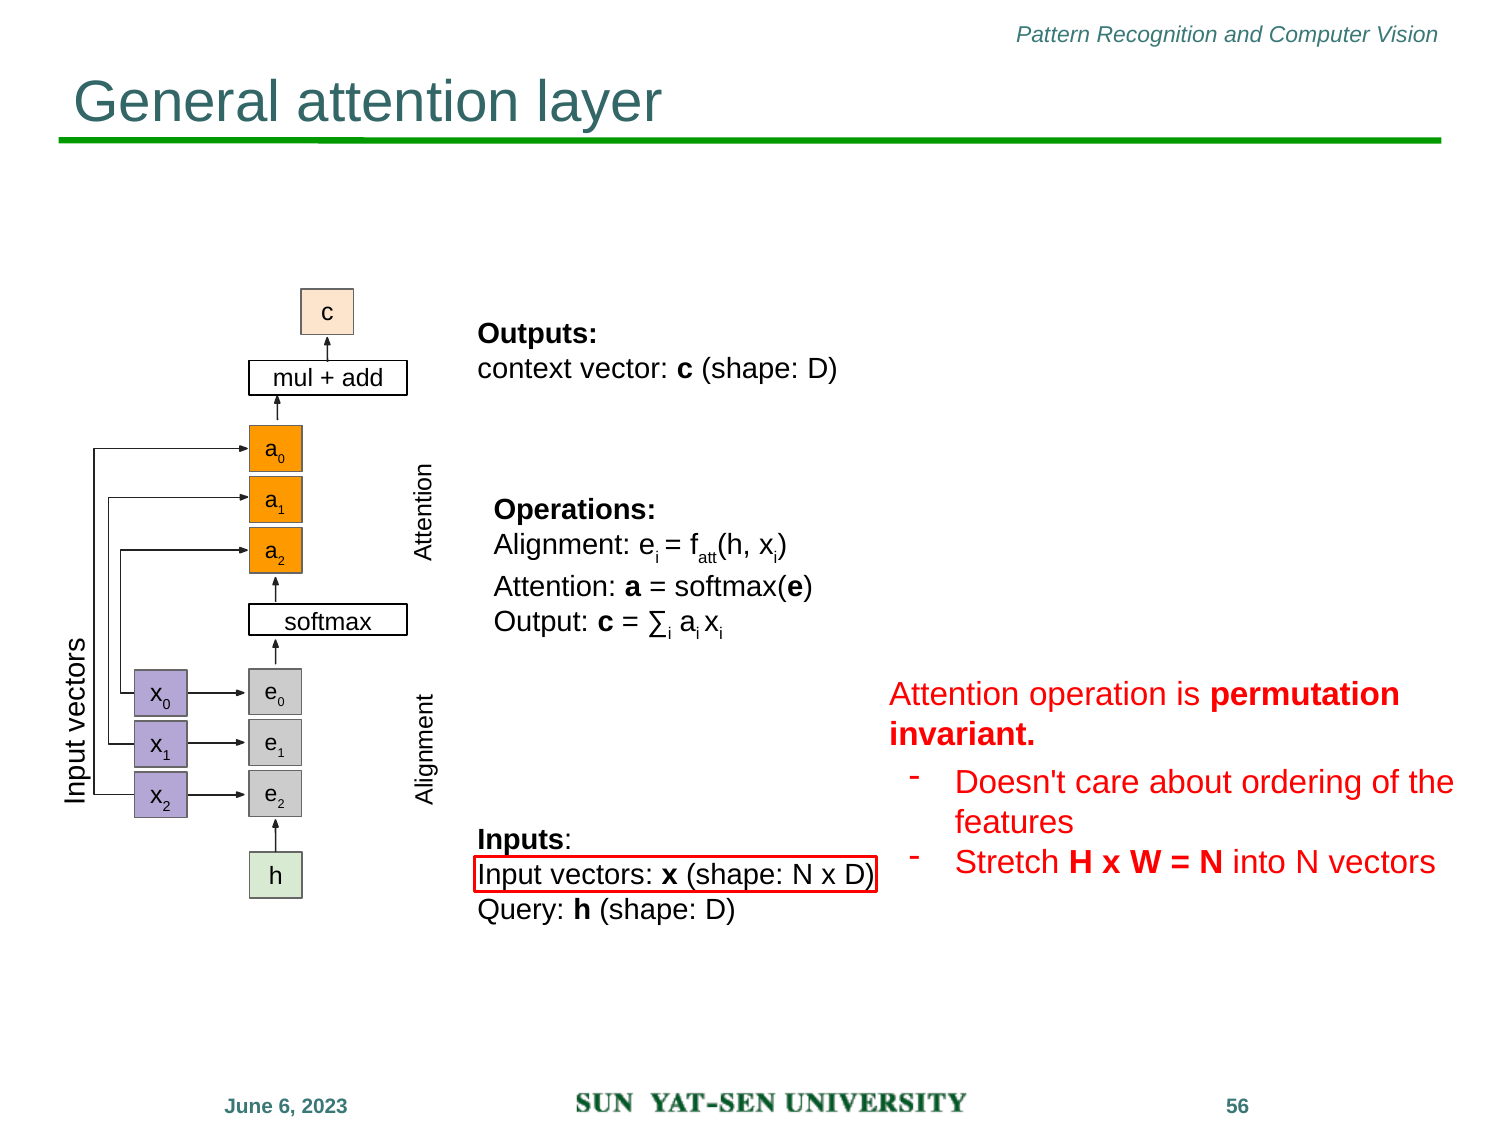

# General attention layer

c
Outputs:
context vector: c (shape: D)

mul + add

a0
Attention

a1
Operations:
Alignment: ei = fatt(h, xi)  Attention: a = softmax(e)  Output: c = ∑i ai xi

a2

softmax
Input vectors

e0

x0
Attention operation is permutation invariant.
Alignment

e1

x1
Doesn't care about ordering of the features
Stretch H x W = N into N vectors

e2
x2
Inputs:
Input vectors: x (shape: N x D)  Query: h (shape: D)

h